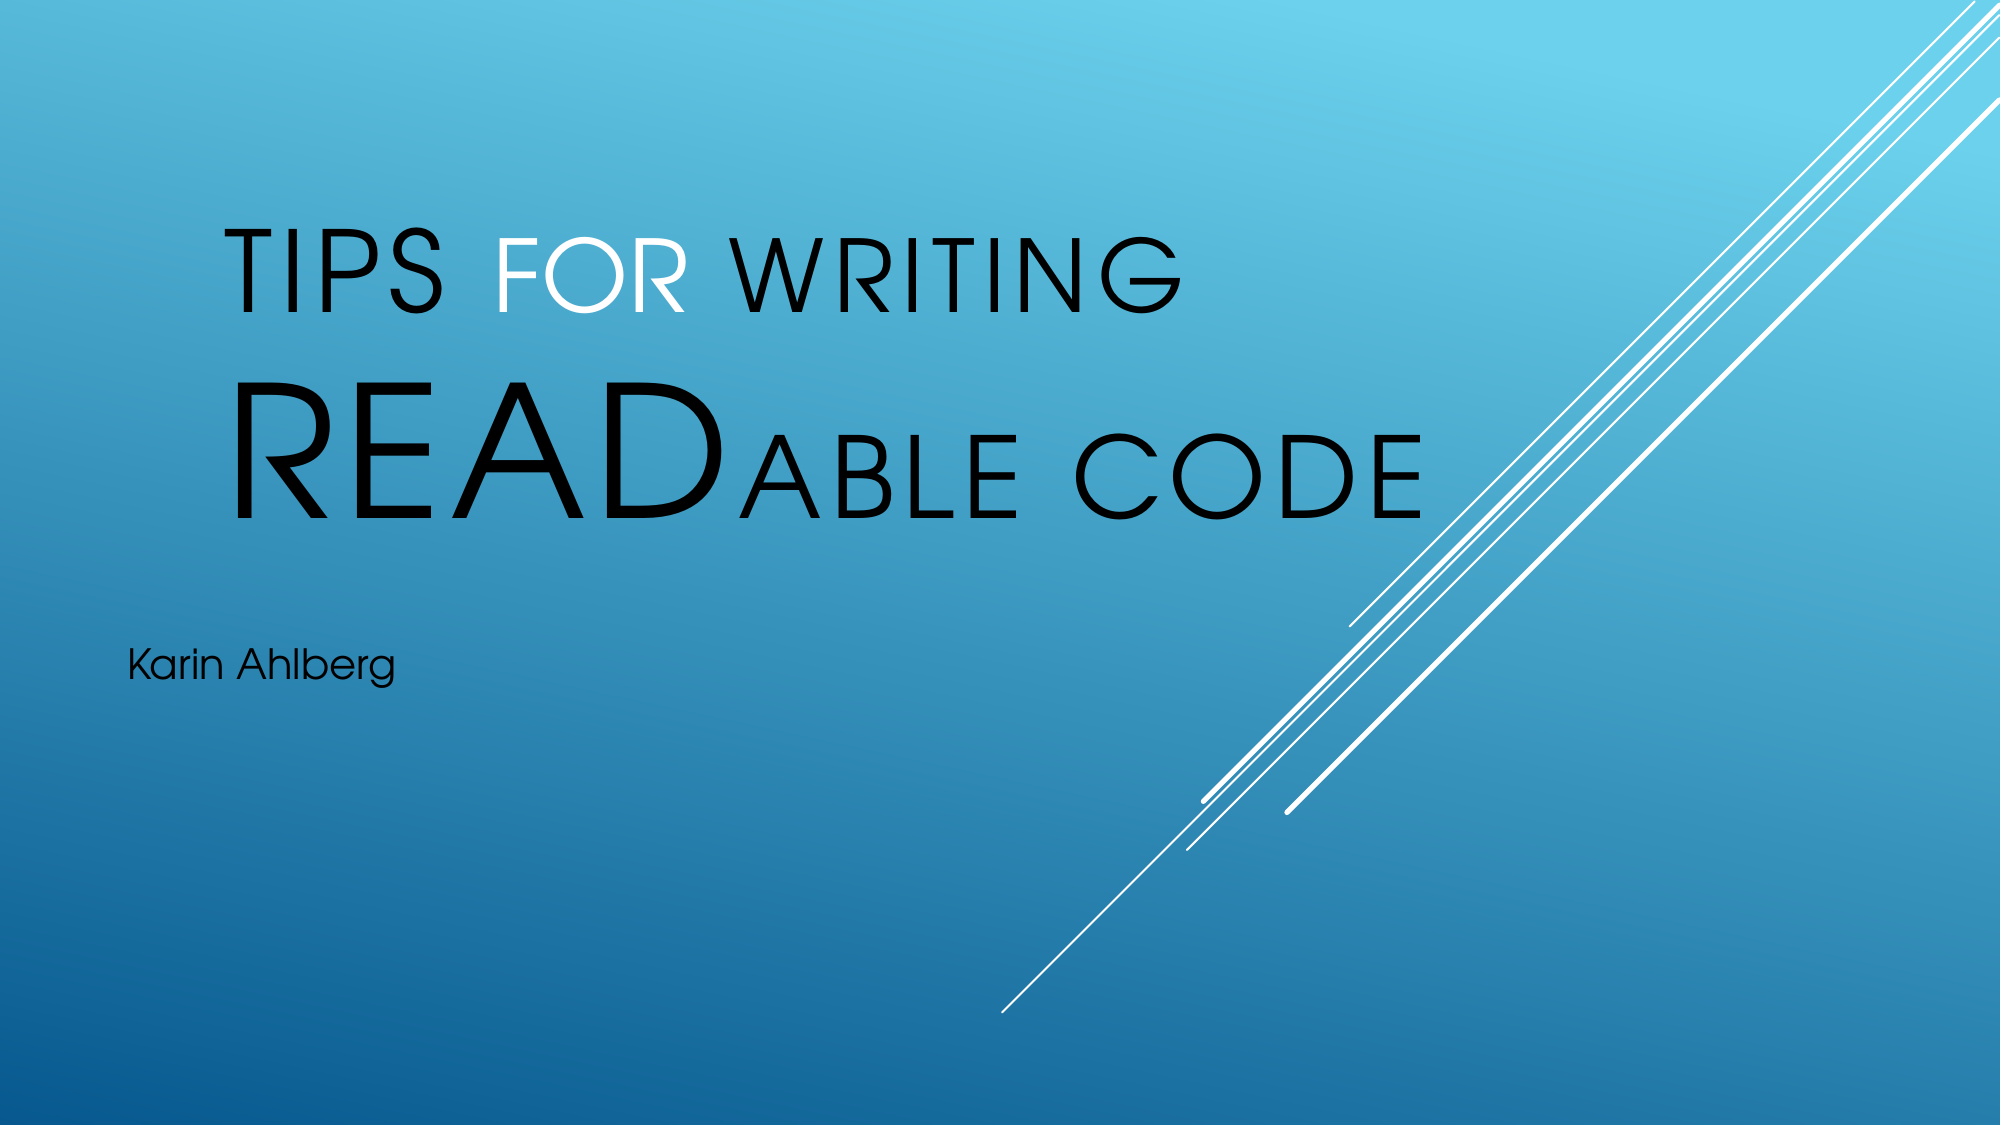

# TIPS for WRITING Readable Code
Karin Ahlberg